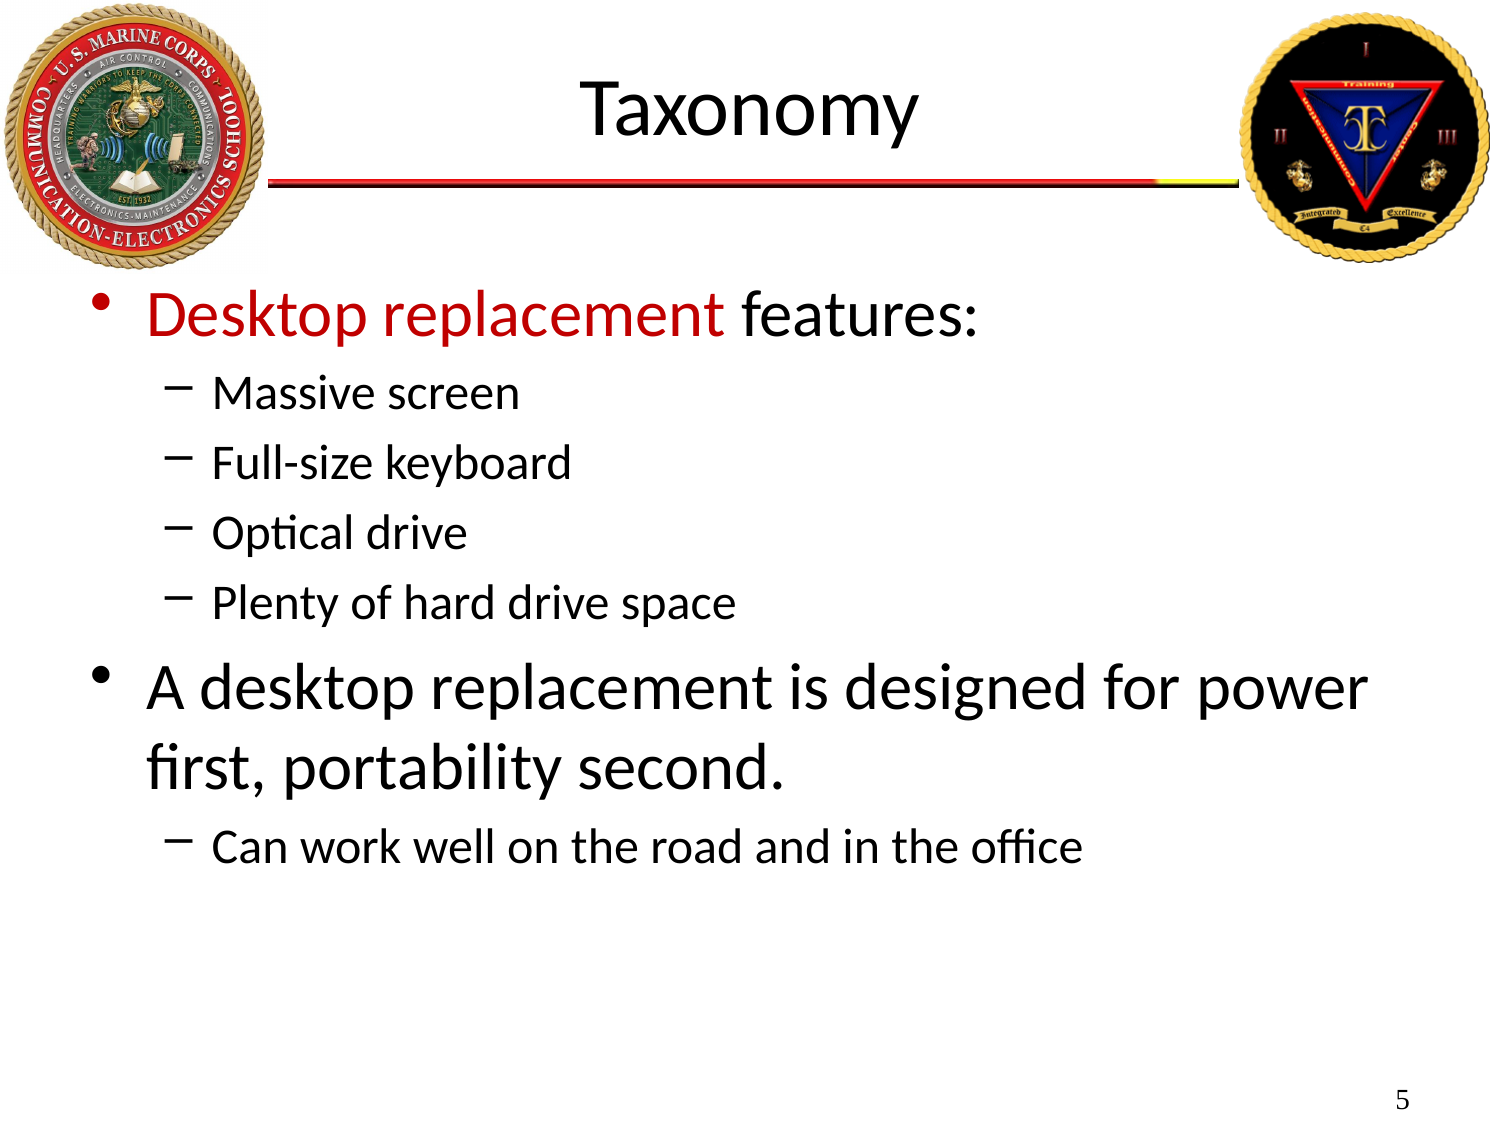

# Taxonomy
Desktop replacement features:
Massive screen
Full-size keyboard
Optical drive
Plenty of hard drive space
A desktop replacement is designed for power first, portability second.
Can work well on the road and in the office